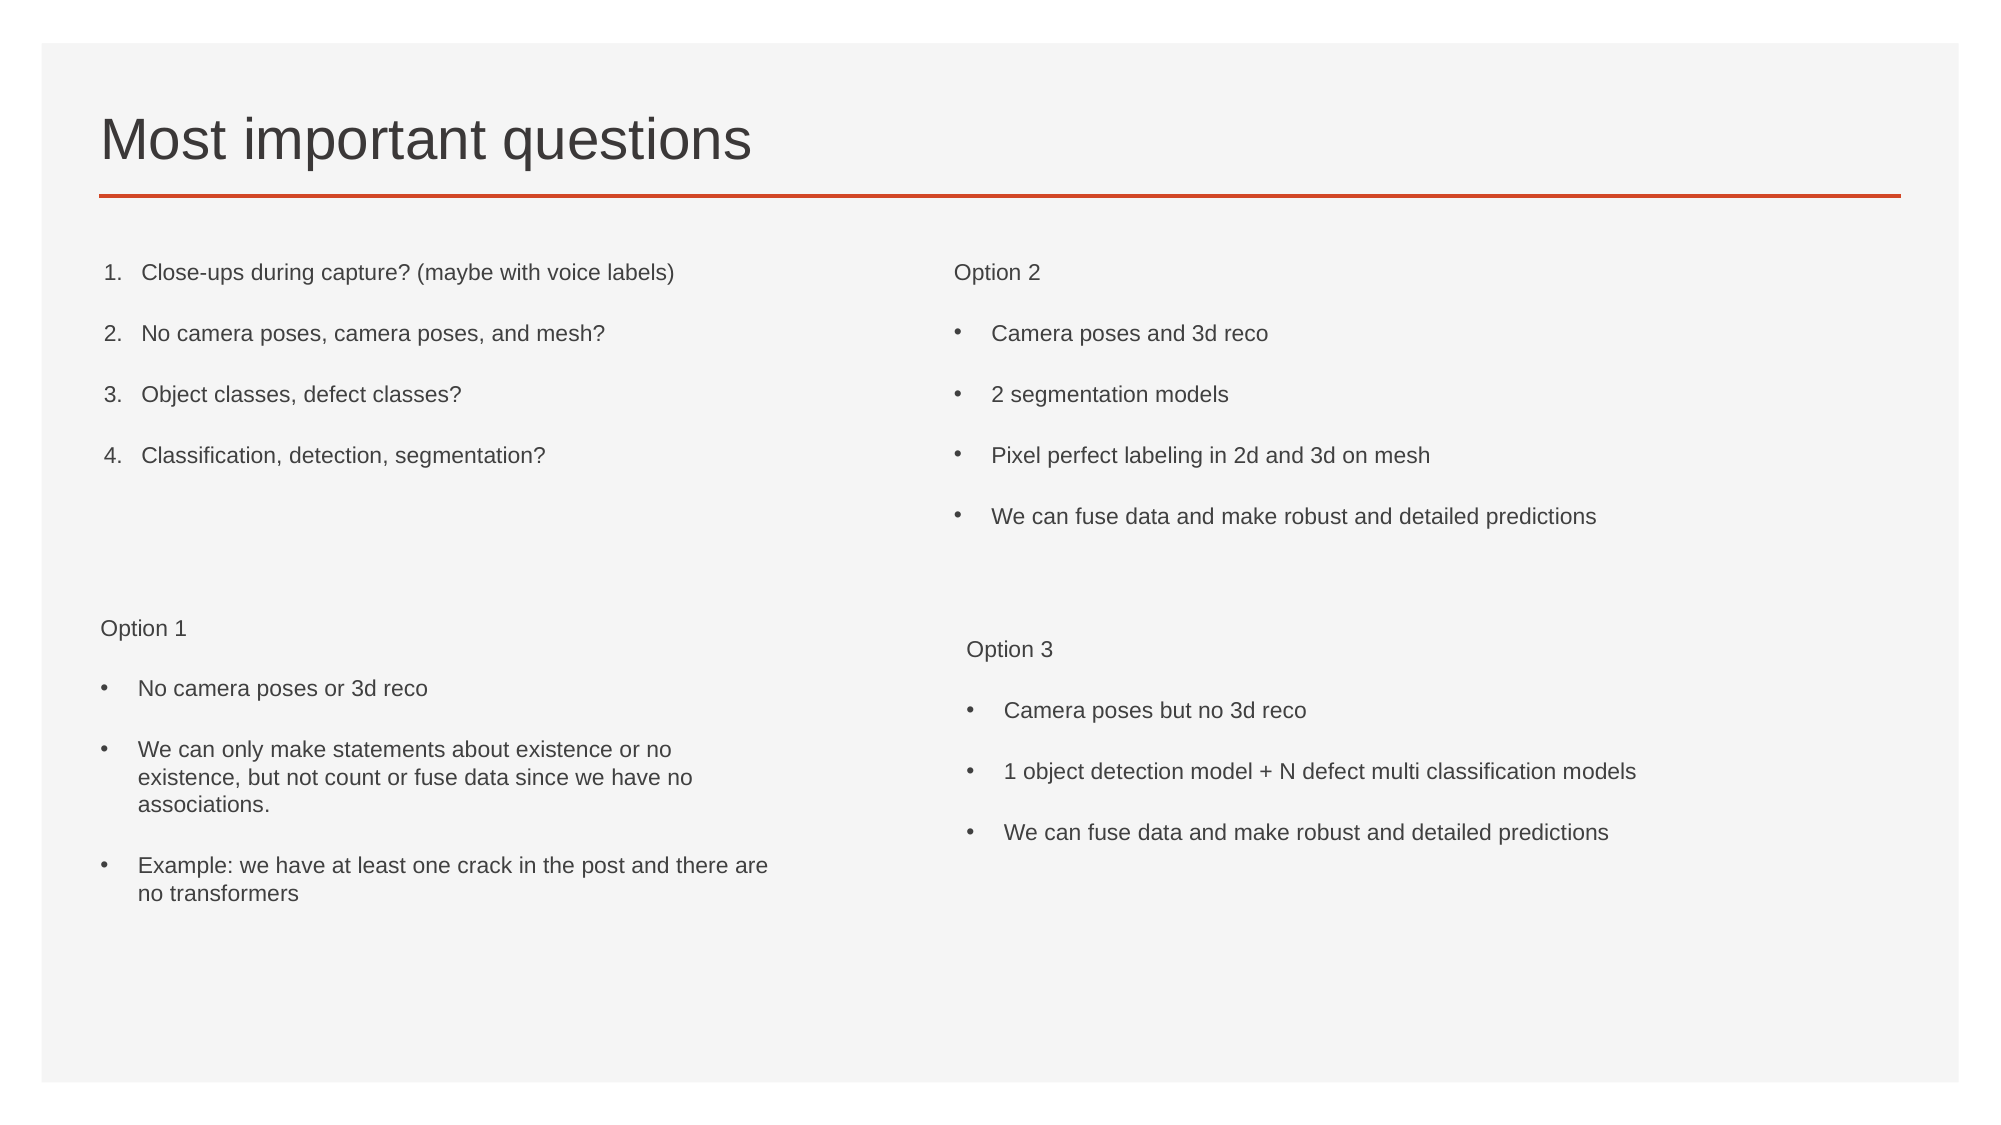

# Most important questions
Close-ups during capture? (maybe with voice labels)
No camera poses, camera poses, and mesh?
Object classes, defect classes?
Classification, detection, segmentation?

Option 2
Camera poses and 3d reco
2 segmentation models
Pixel perfect labeling in 2d and 3d on mesh
We can fuse data and make robust and detailed predictions

Option 1
No camera poses or 3d reco
We can only make statements about existence or no existence, but not count or fuse data since we have no associations.
Example: we have at least one crack in the post and there are no transformers

Option 3
Camera poses but no 3d reco
1 object detection model + N defect multi classification models
We can fuse data and make robust and detailed predictions